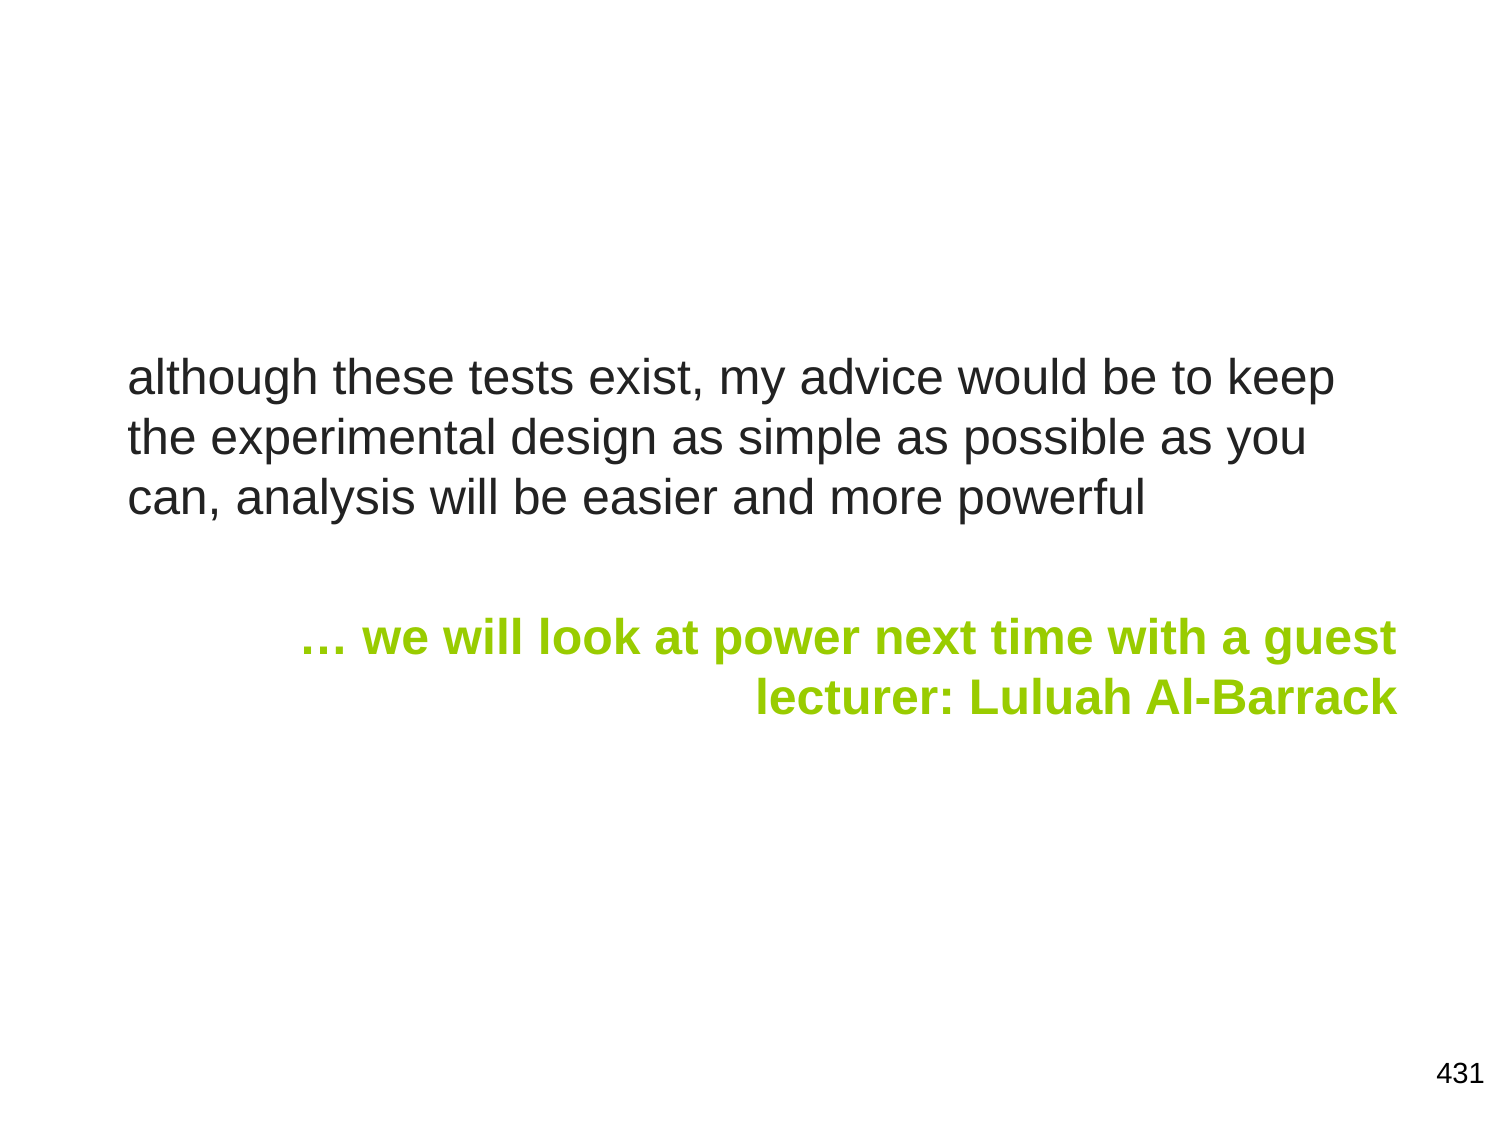

although these tests exist, my advice would be to keep the experimental design as simple as possible as you can, analysis will be easier and more powerful

… we will look at power next time with a guest lecturer: Luluah Al-Barrack
431